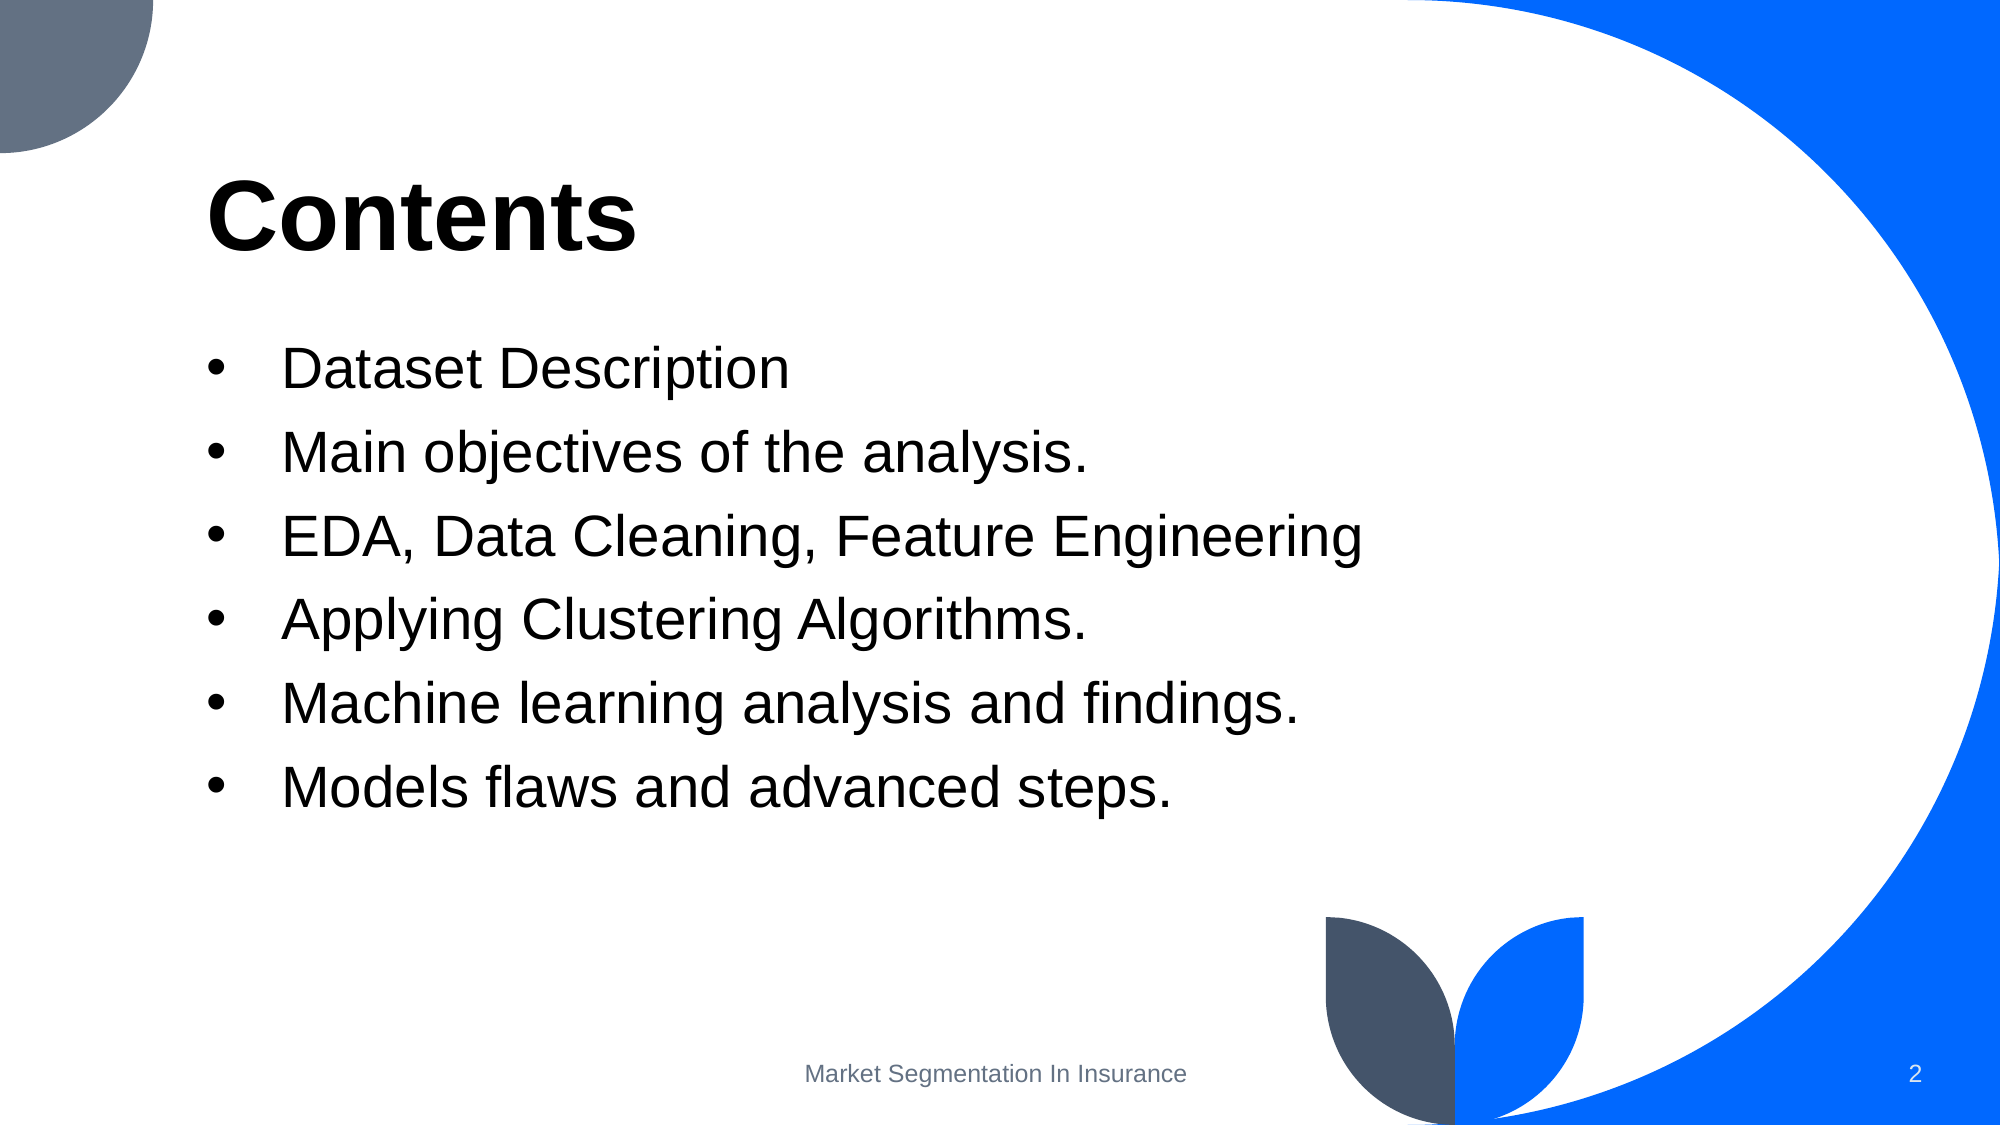

# Contents
Dataset Description
Main objectives of the analysis.
EDA, Data Cleaning, Feature Engineering
Applying Clustering Algorithms.
Machine learning analysis and findings.
Models flaws and advanced steps.
Market Segmentation In Insurance
2